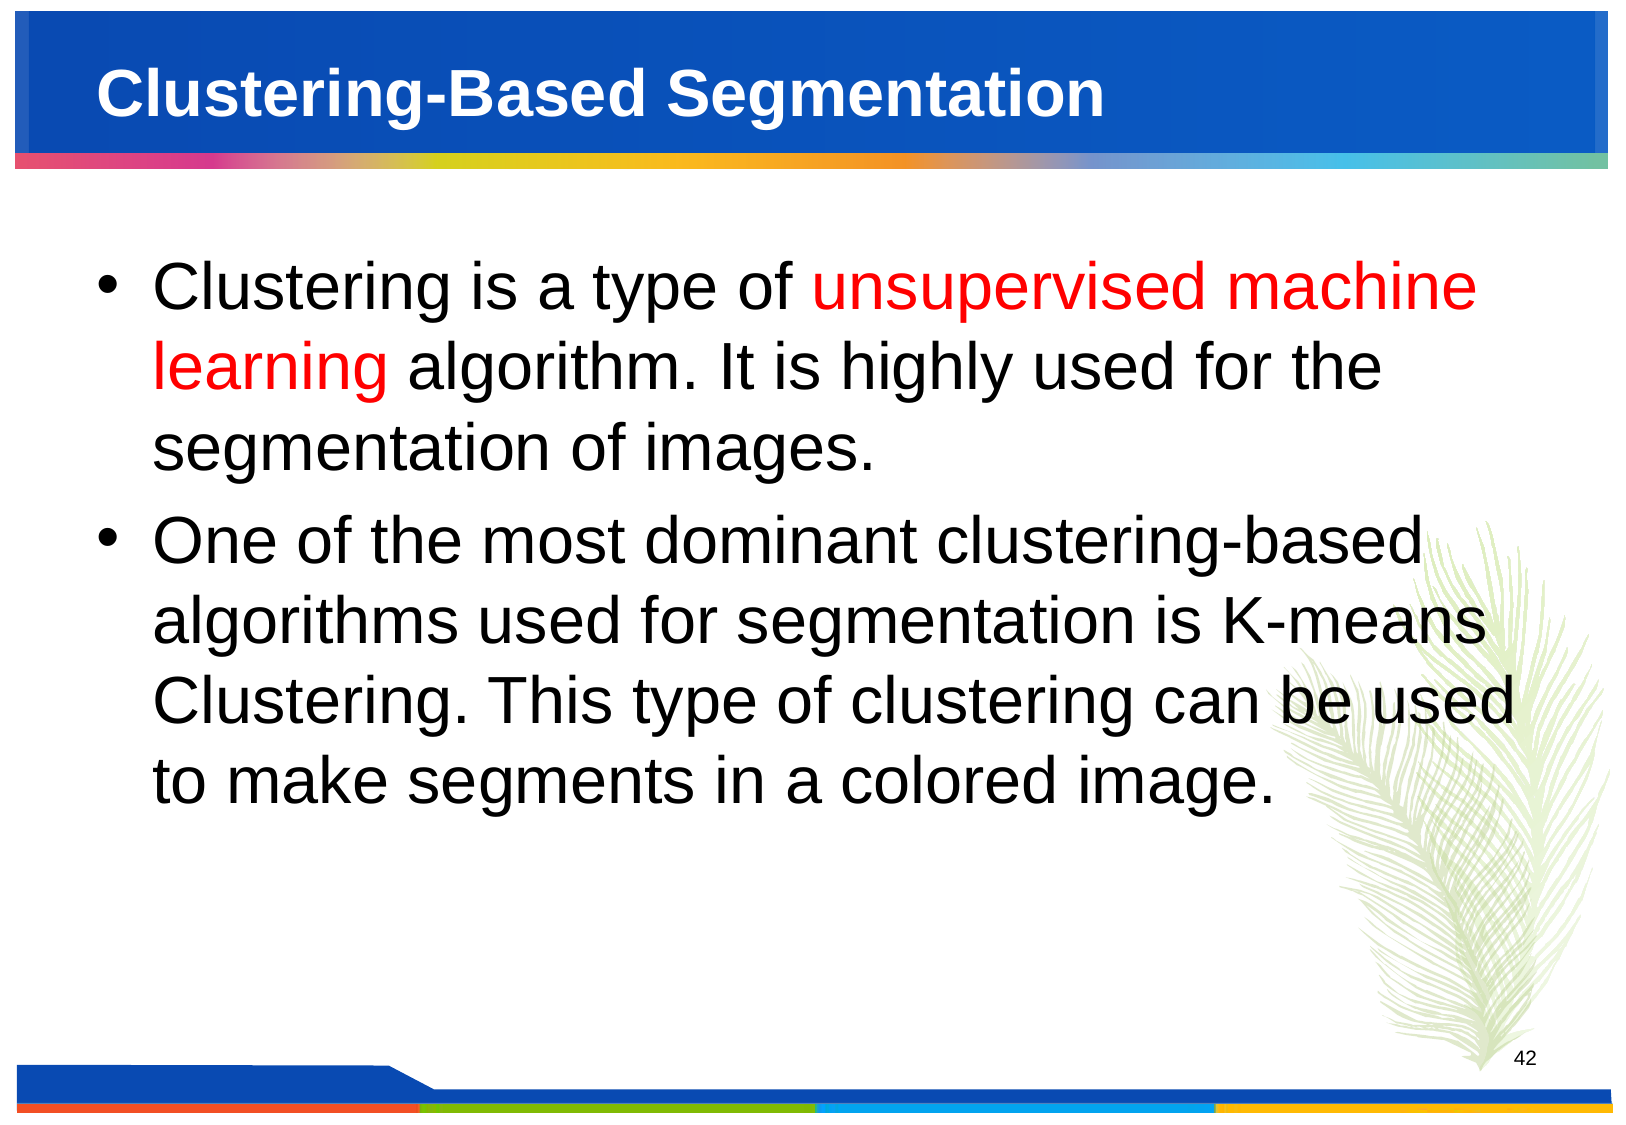

# Clustering-Based Segmentation
Clustering is a type of unsupervised machine learning algorithm. It is highly used for the segmentation of images.
One of the most dominant clustering-based algorithms used for segmentation is K-means Clustering. This type of clustering can be used to make segments in a colored image.
42